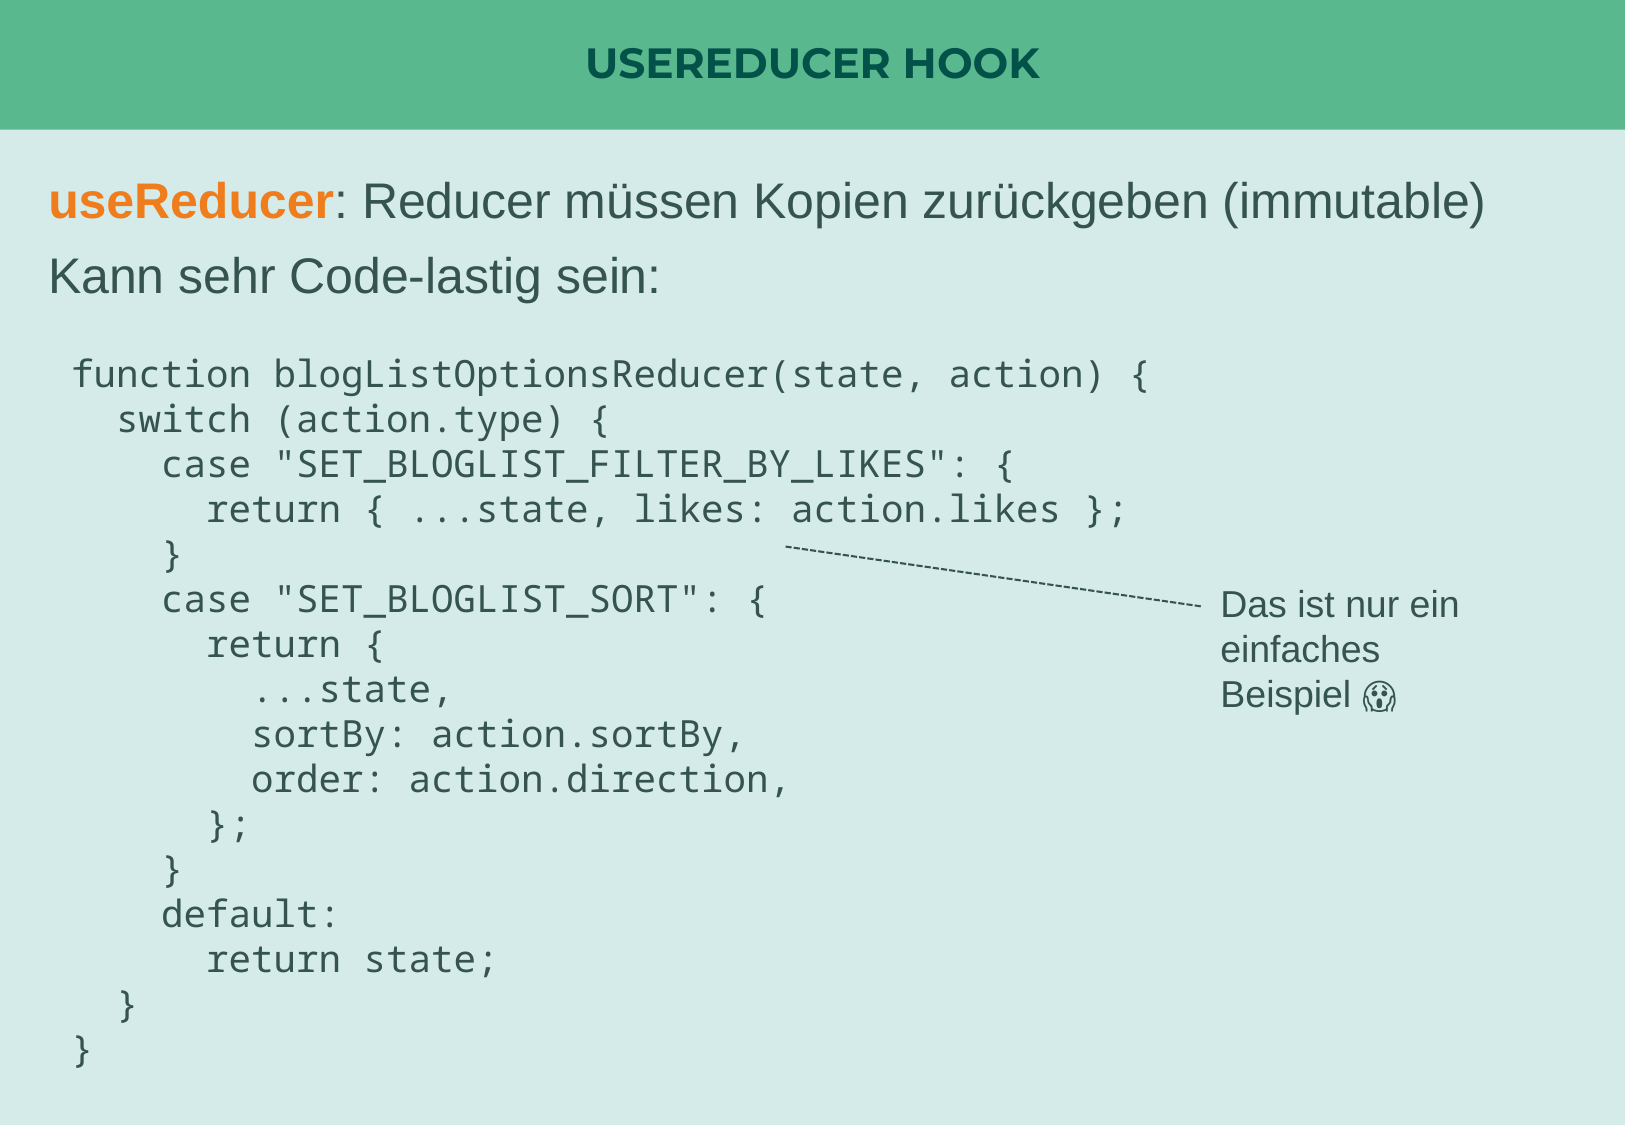

# useReducer Hook
useReducer: Reducer müssen Kopien zurückgeben (immutable)
Kann sehr Code-lastig sein:

function blogListOptionsReducer(state, action) {
  switch (action.type) {
    case "SET_BLOGLIST_FILTER_BY_LIKES": {
      return { ...state, likes: action.likes };
    }
    case "SET_BLOGLIST_SORT": {
      return {
        ...state,
        sortBy: action.sortBy,
        order: action.direction,
      };
    }
    default:
      return state;
  }
}
Beispiel: ChatPage oder Tabs

Beispiel: UserStatsPage für fetch ?
Das ist nur ein einfaches Beispiel 😱